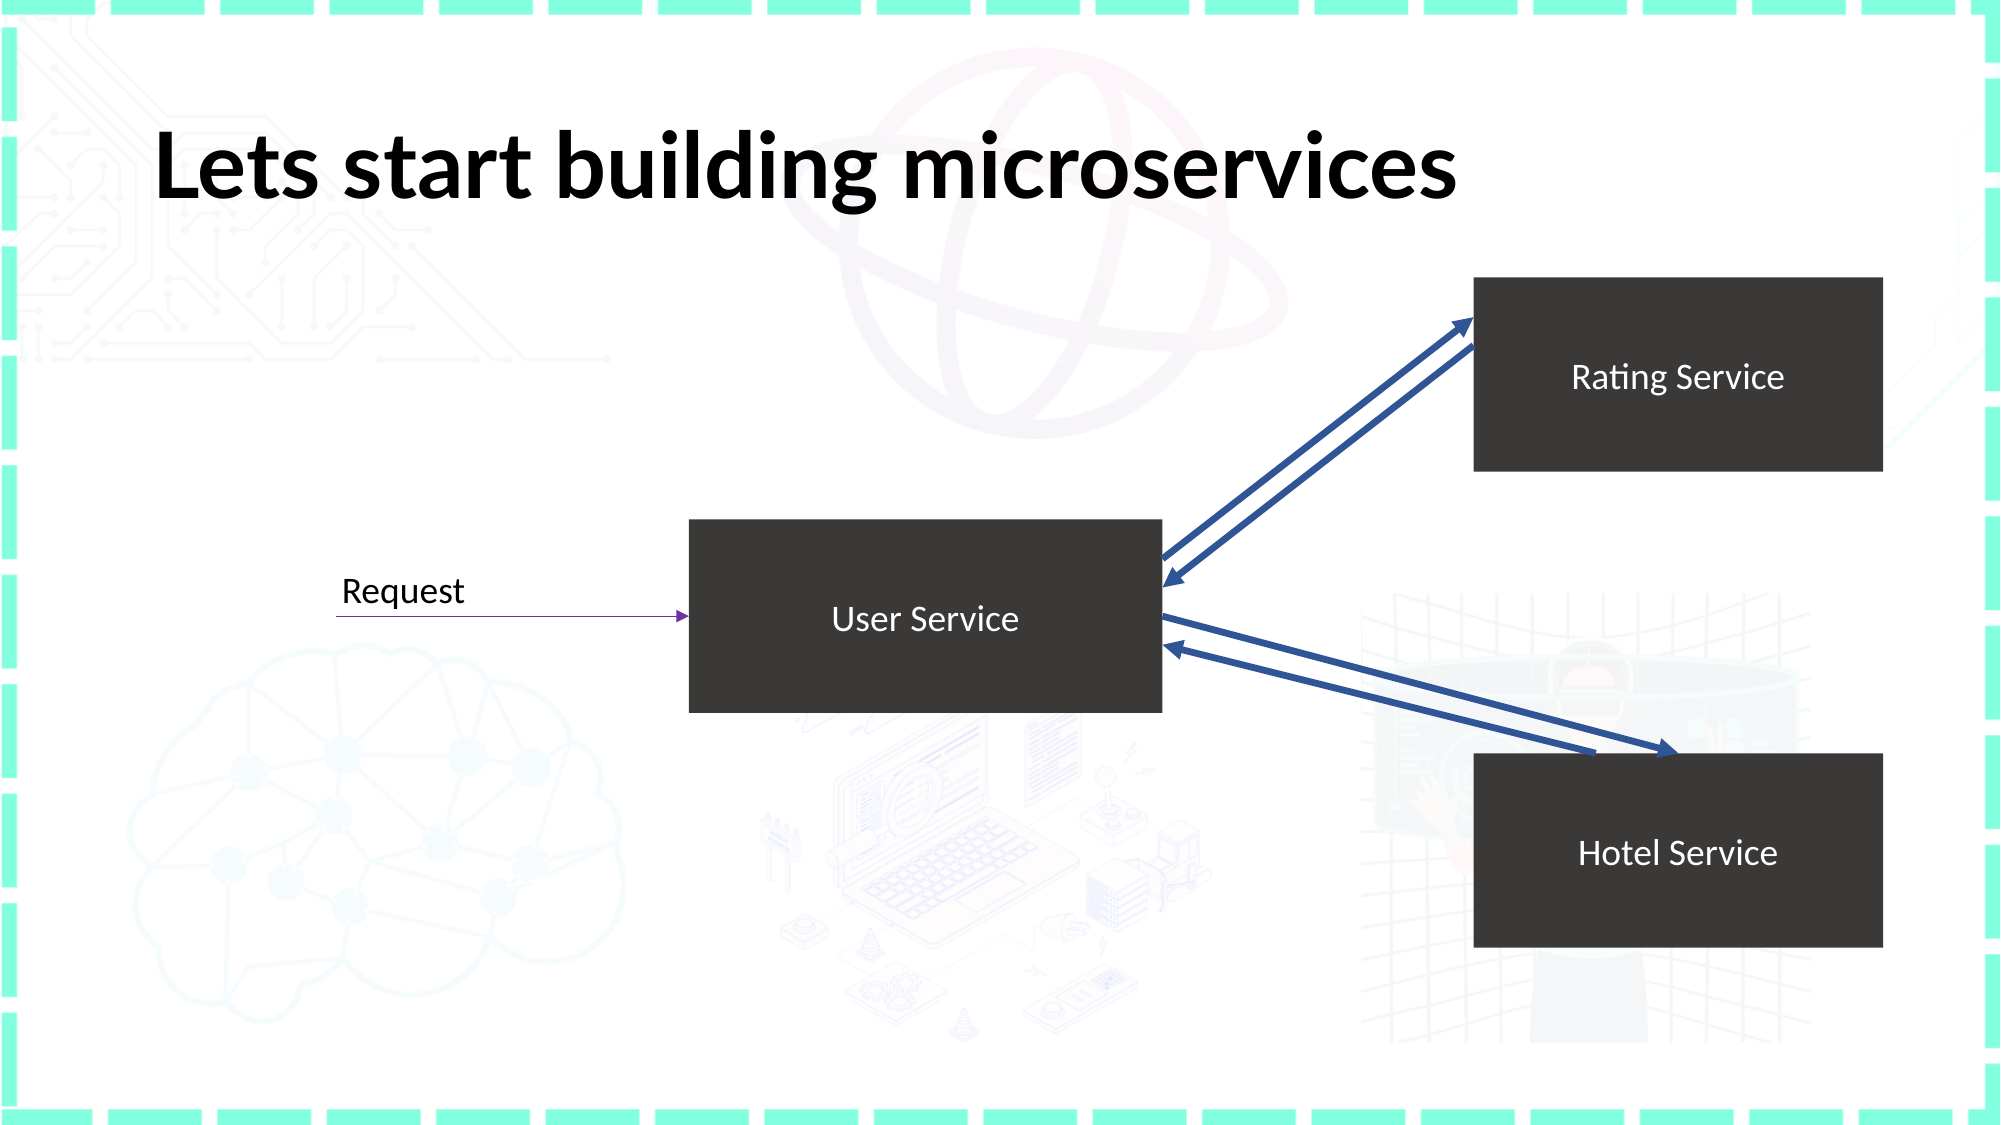

# Lets start building microservices
Rating Service
User Service
Request
Hotel Service